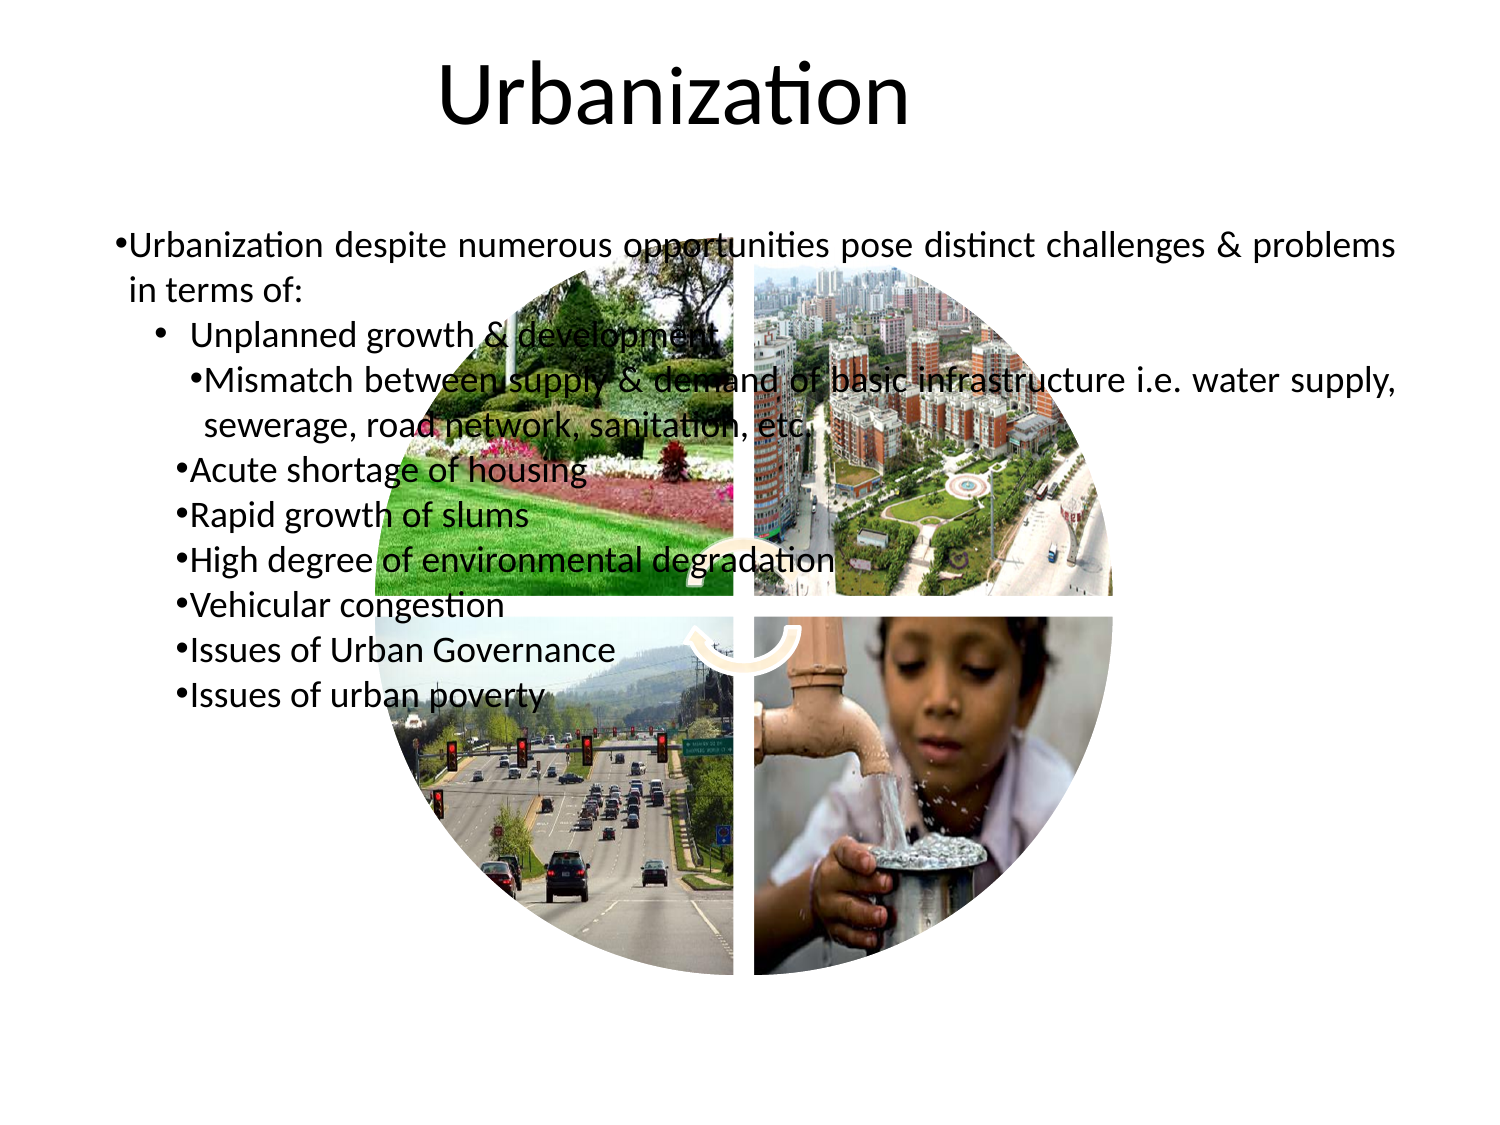

# Urbanization
Urbanization despite numerous opportunities pose distinct challenges & problems in terms of:
Unplanned growth & development
Mismatch between supply & demand of basic infrastructure i.e. water supply, sewerage, road network, sanitation, etc.
Acute shortage of housing
Rapid growth of slums
High degree of environmental degradation
Vehicular congestion
Issues of Urban Governance
Issues of urban poverty